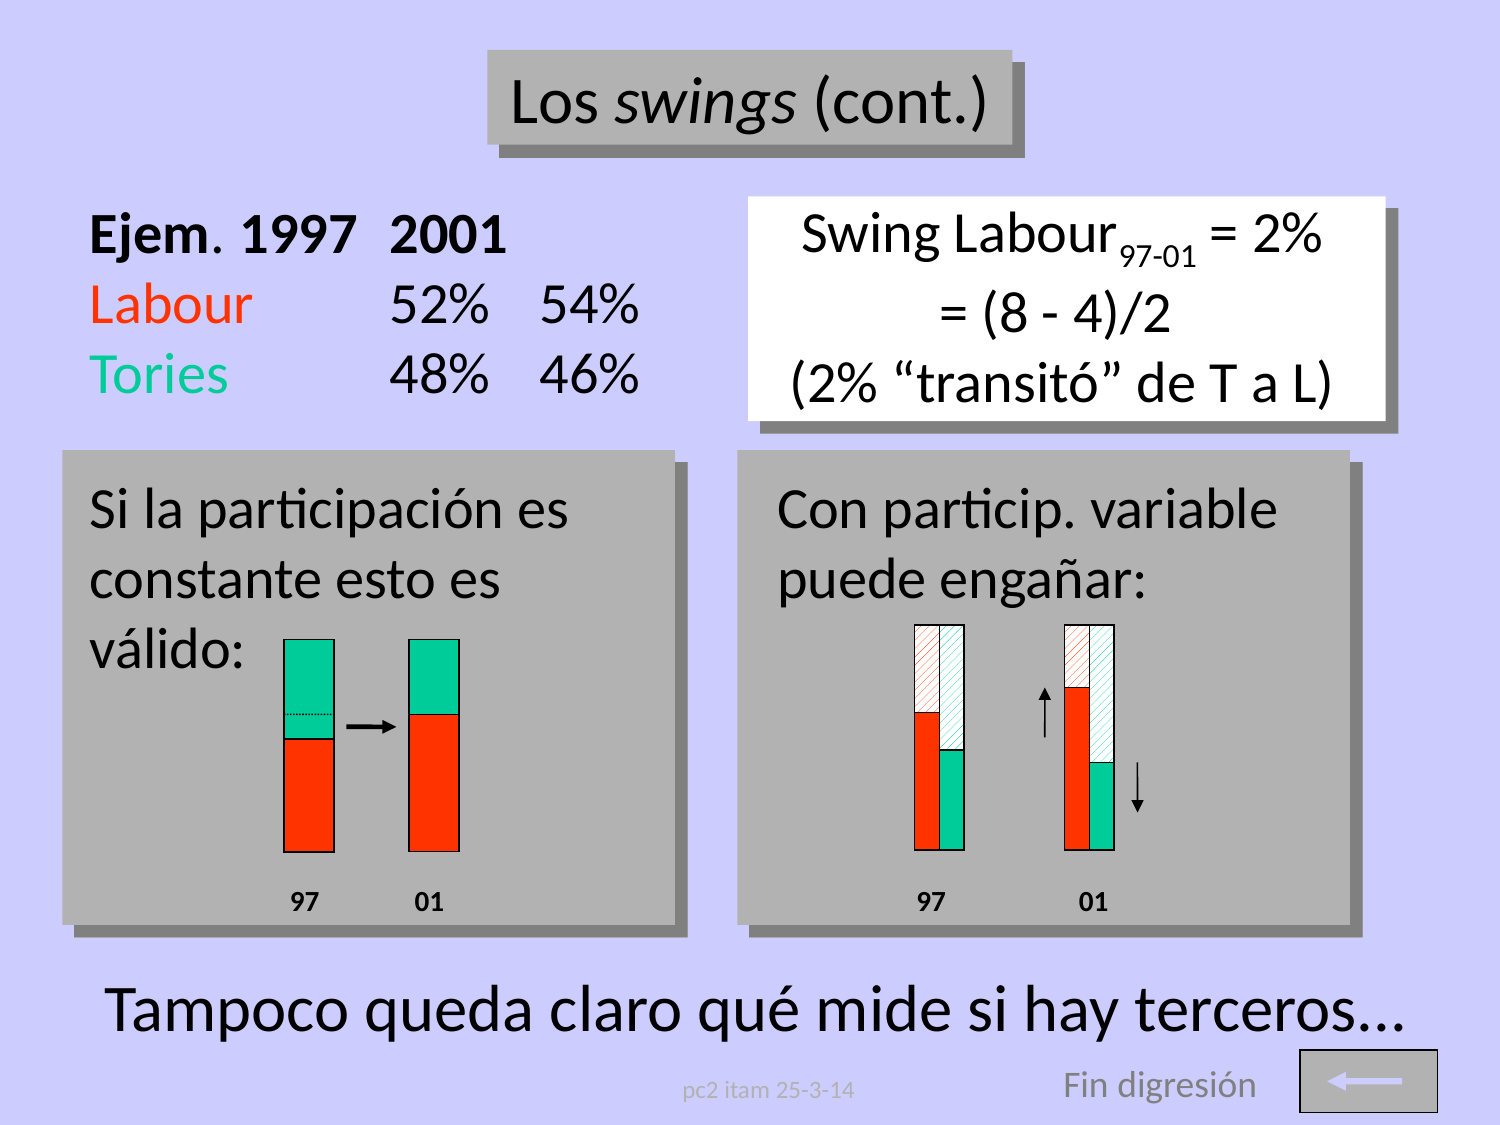

Los swings (cont.)
Swing Labour97-01 = 2%
= (8 - 4)/2
(2% “transitó” de T a L)

Ejem. 	1997	2001
Labour	52%	54%
Tories		48%	46%

Si la participación es
constante esto es válido:
Con particip. variable puede engañar:

97

01

97

01

Tampoco queda claro qué mide si hay terceros...

Fin digresión